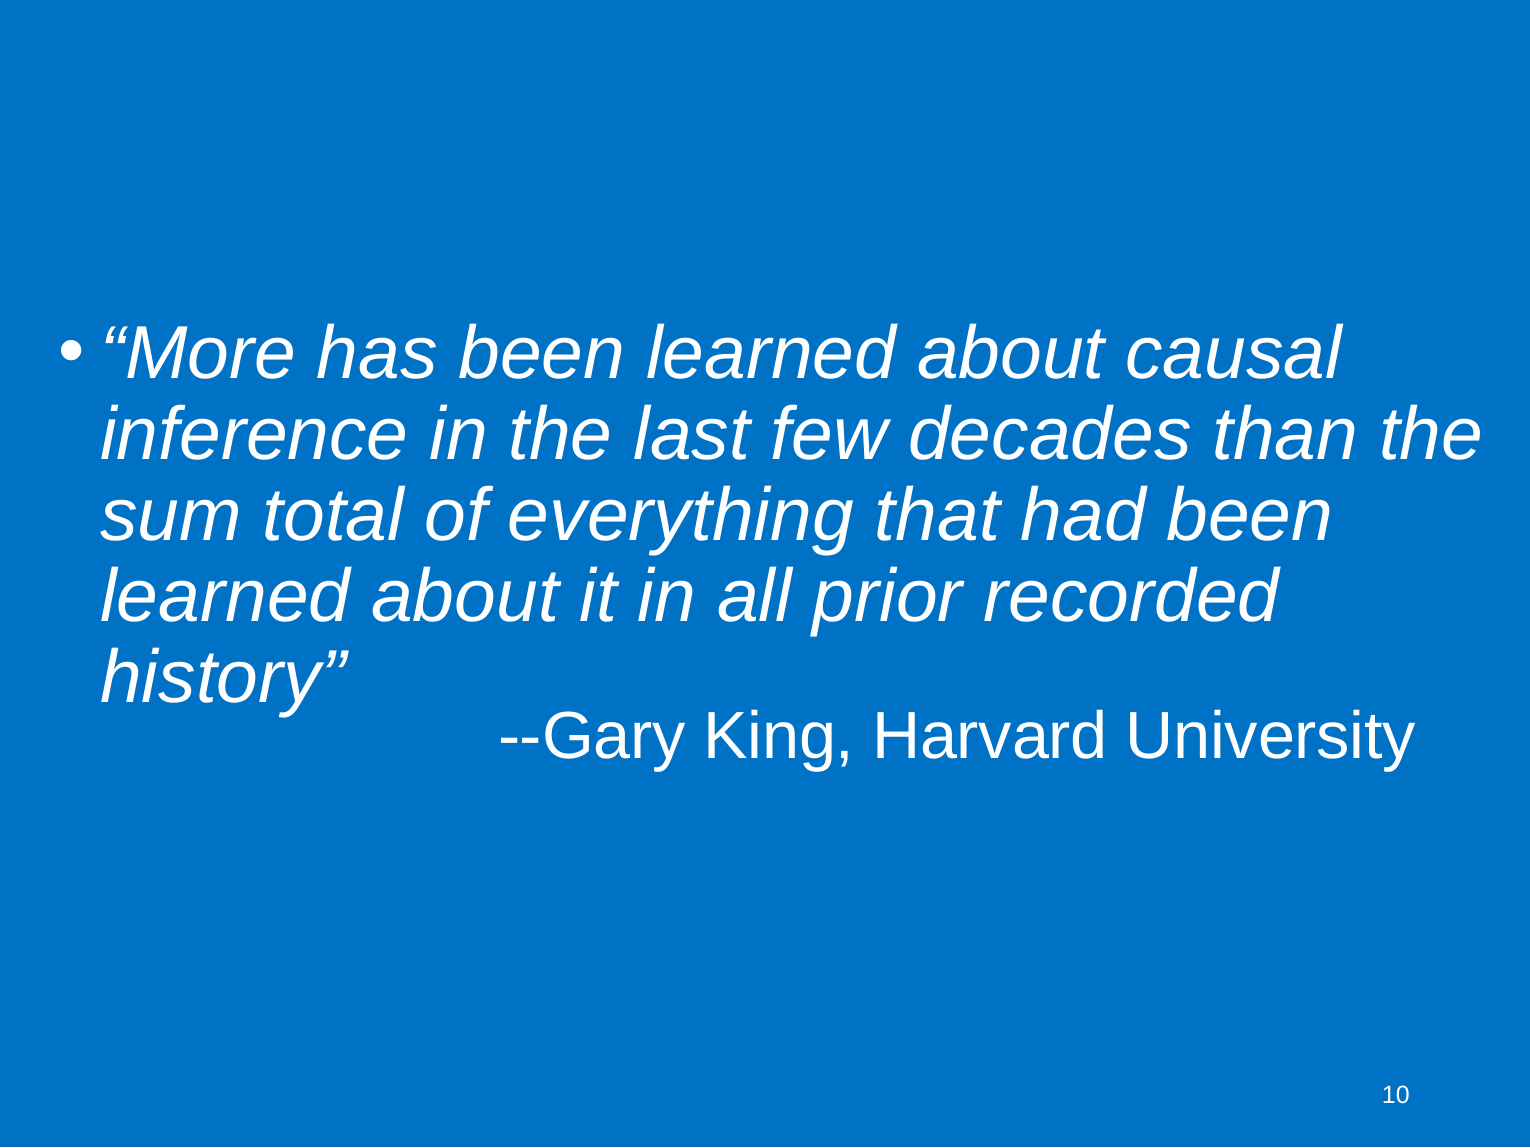

10
“More has been learned about causal inference in the last few decades than the sum total of everything that had been learned about it in all prior recorded history”
# --Gary King, Harvard University